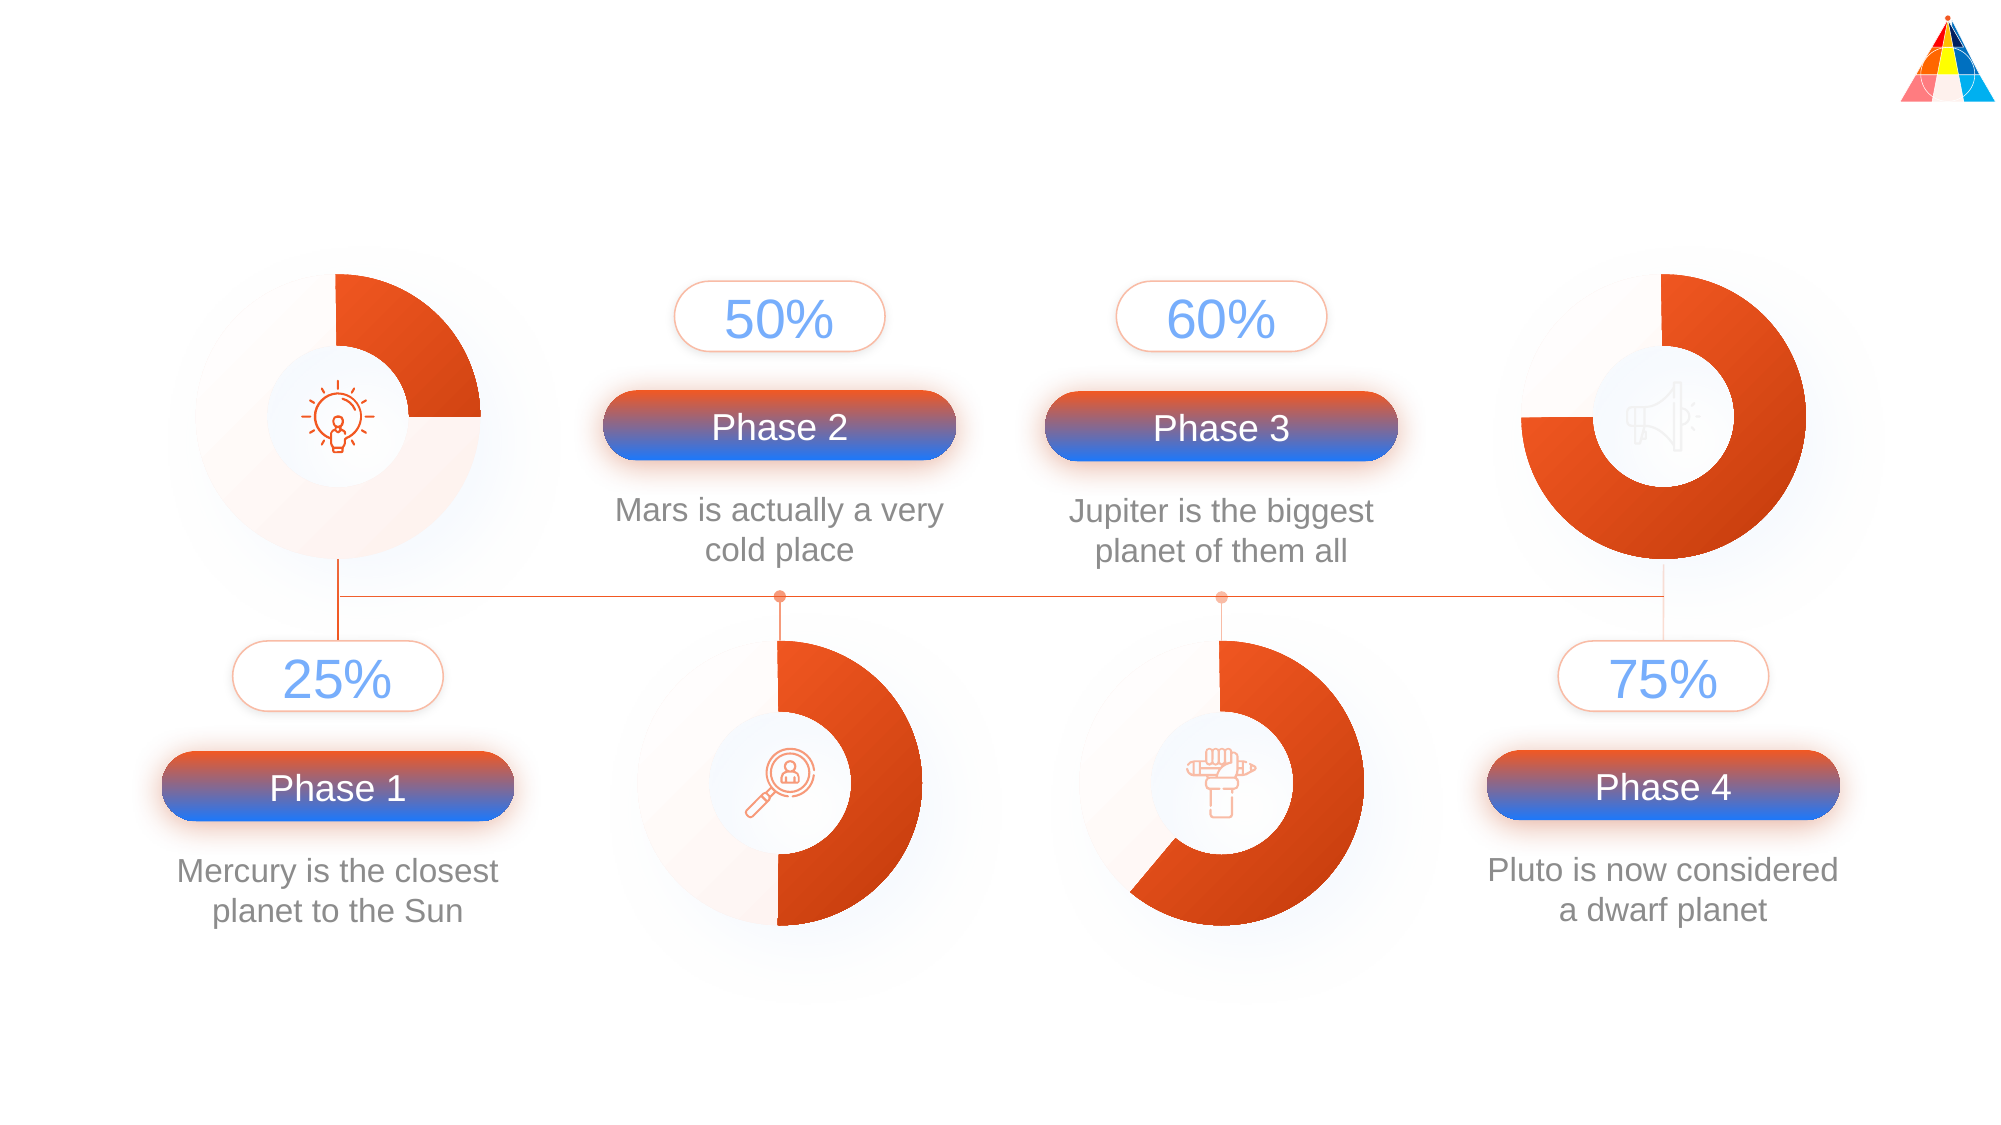

60%
50%
Phase 2
Mars is actually a very cold place

Phase 3
Jupiter is the biggest planet of them all

25%
75%

Phase 4
Phase 1
Pluto is now considered a dwarf planet
Mercury is the closest planet to the Sun